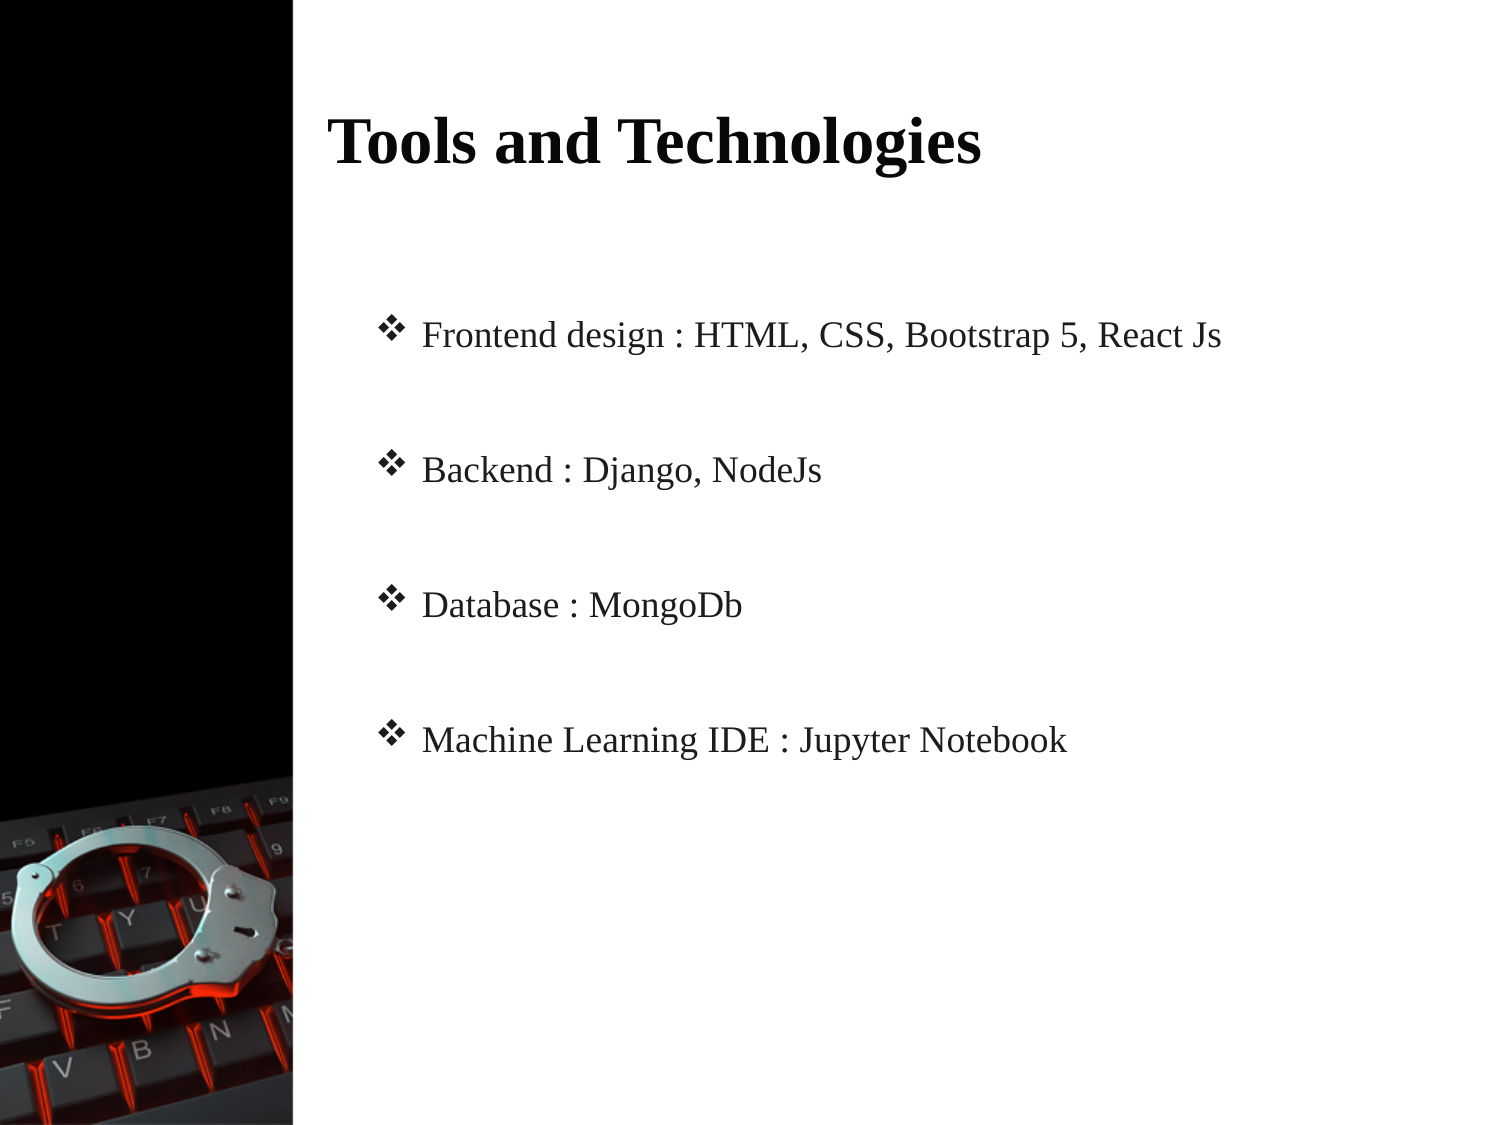

# Tools and Technologies
Frontend design : HTML, CSS, Bootstrap 5, React Js

Backend : Django, NodeJs

Database : MongoDb

Machine Learning IDE : Jupyter Notebook